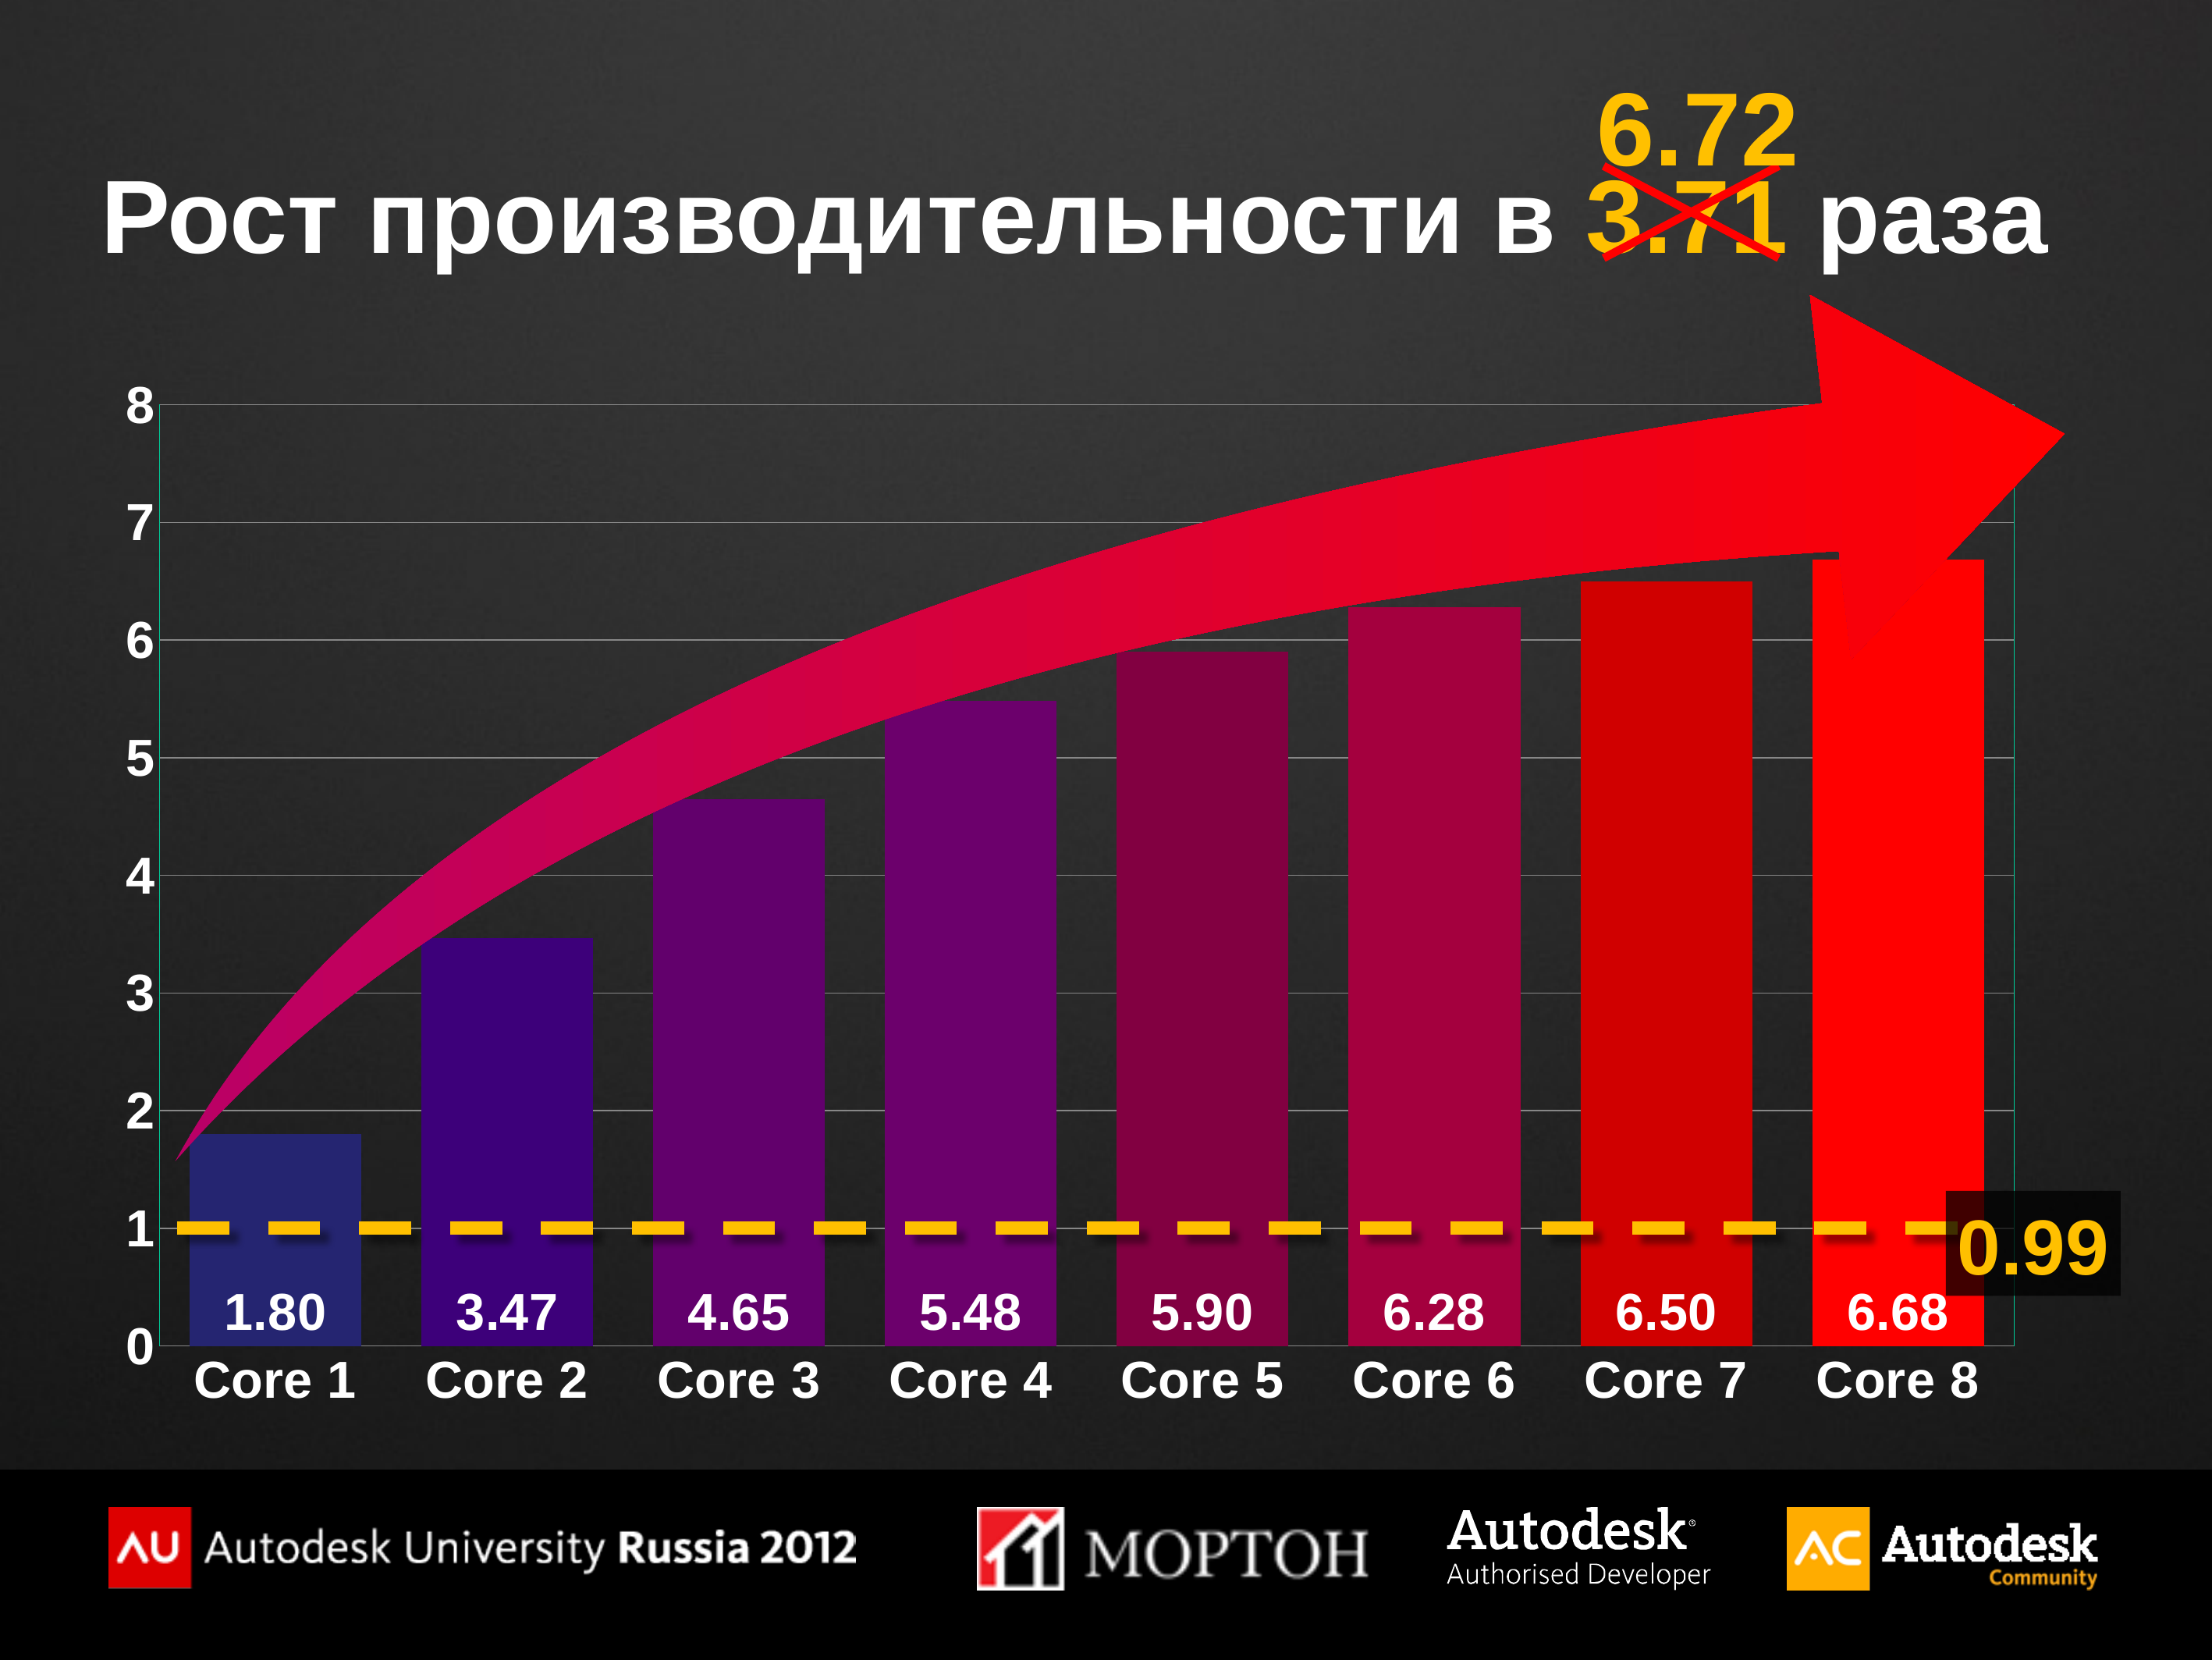

6.72
# Рост производительности в 3.71 раза

### Chart

| Category |  |
|---|---|
| Core 1 | 1.8049954190106778 |
| Core 2 | 3.467647083014616 |
| Core 3 | 4.6499999999999995 |
| Core 4 | 5.480719981488273 |
| Core 5 | 5.9 |
| Core 6 | 6.281493135949046 |
| Core 7 | 6.5 |
| Core 8 | 6.68385190258318 |
0.99